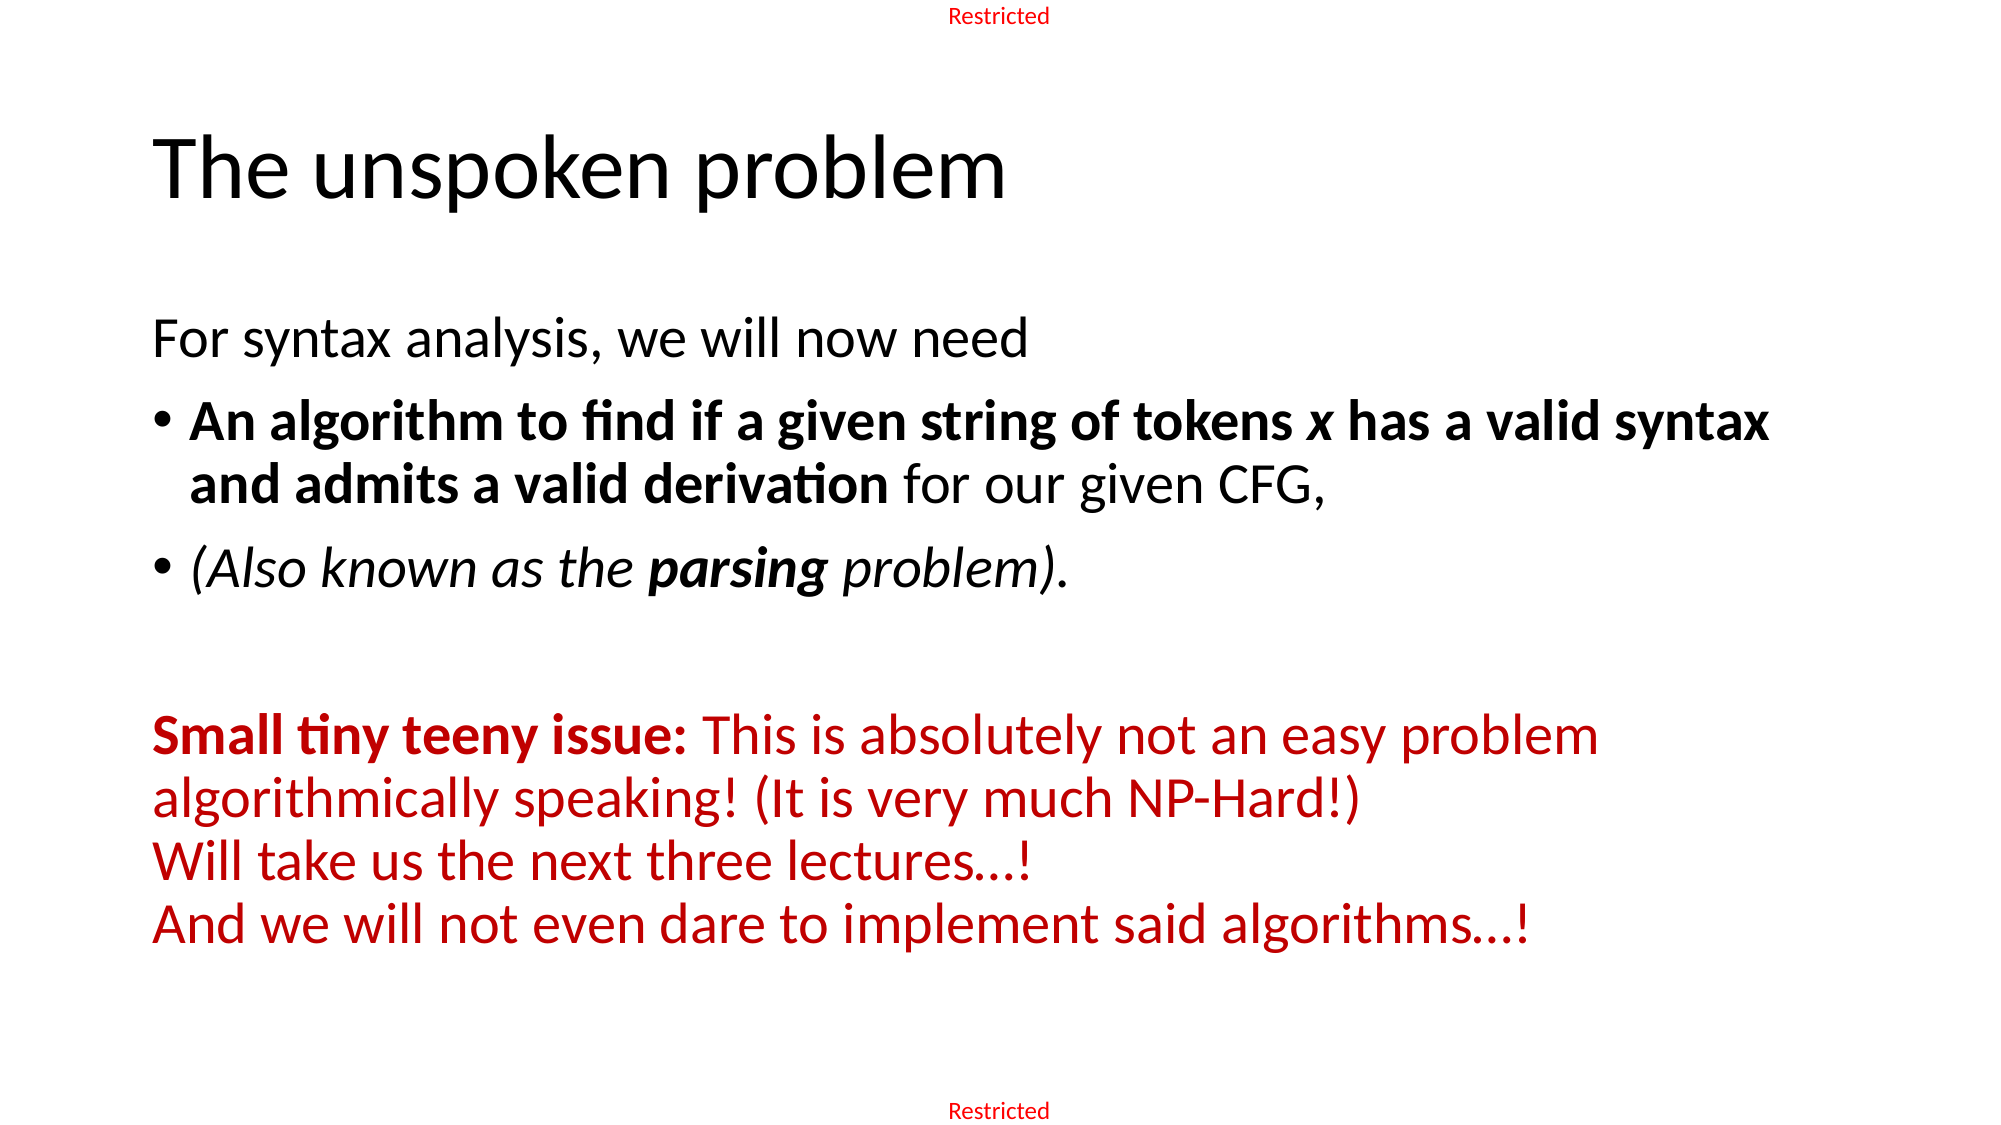

# The unspoken problem
For syntax analysis, we will now need
An algorithm to find if a given string of tokens x has a valid syntax and admits a valid derivation for our given CFG,
(Also known as the parsing problem).

Small tiny teeny issue: This is absolutely not an easy problem algorithmically speaking! (It is very much NP-Hard!)
Will take us the next three lectures…!
And we will not even dare to implement said algorithms…!